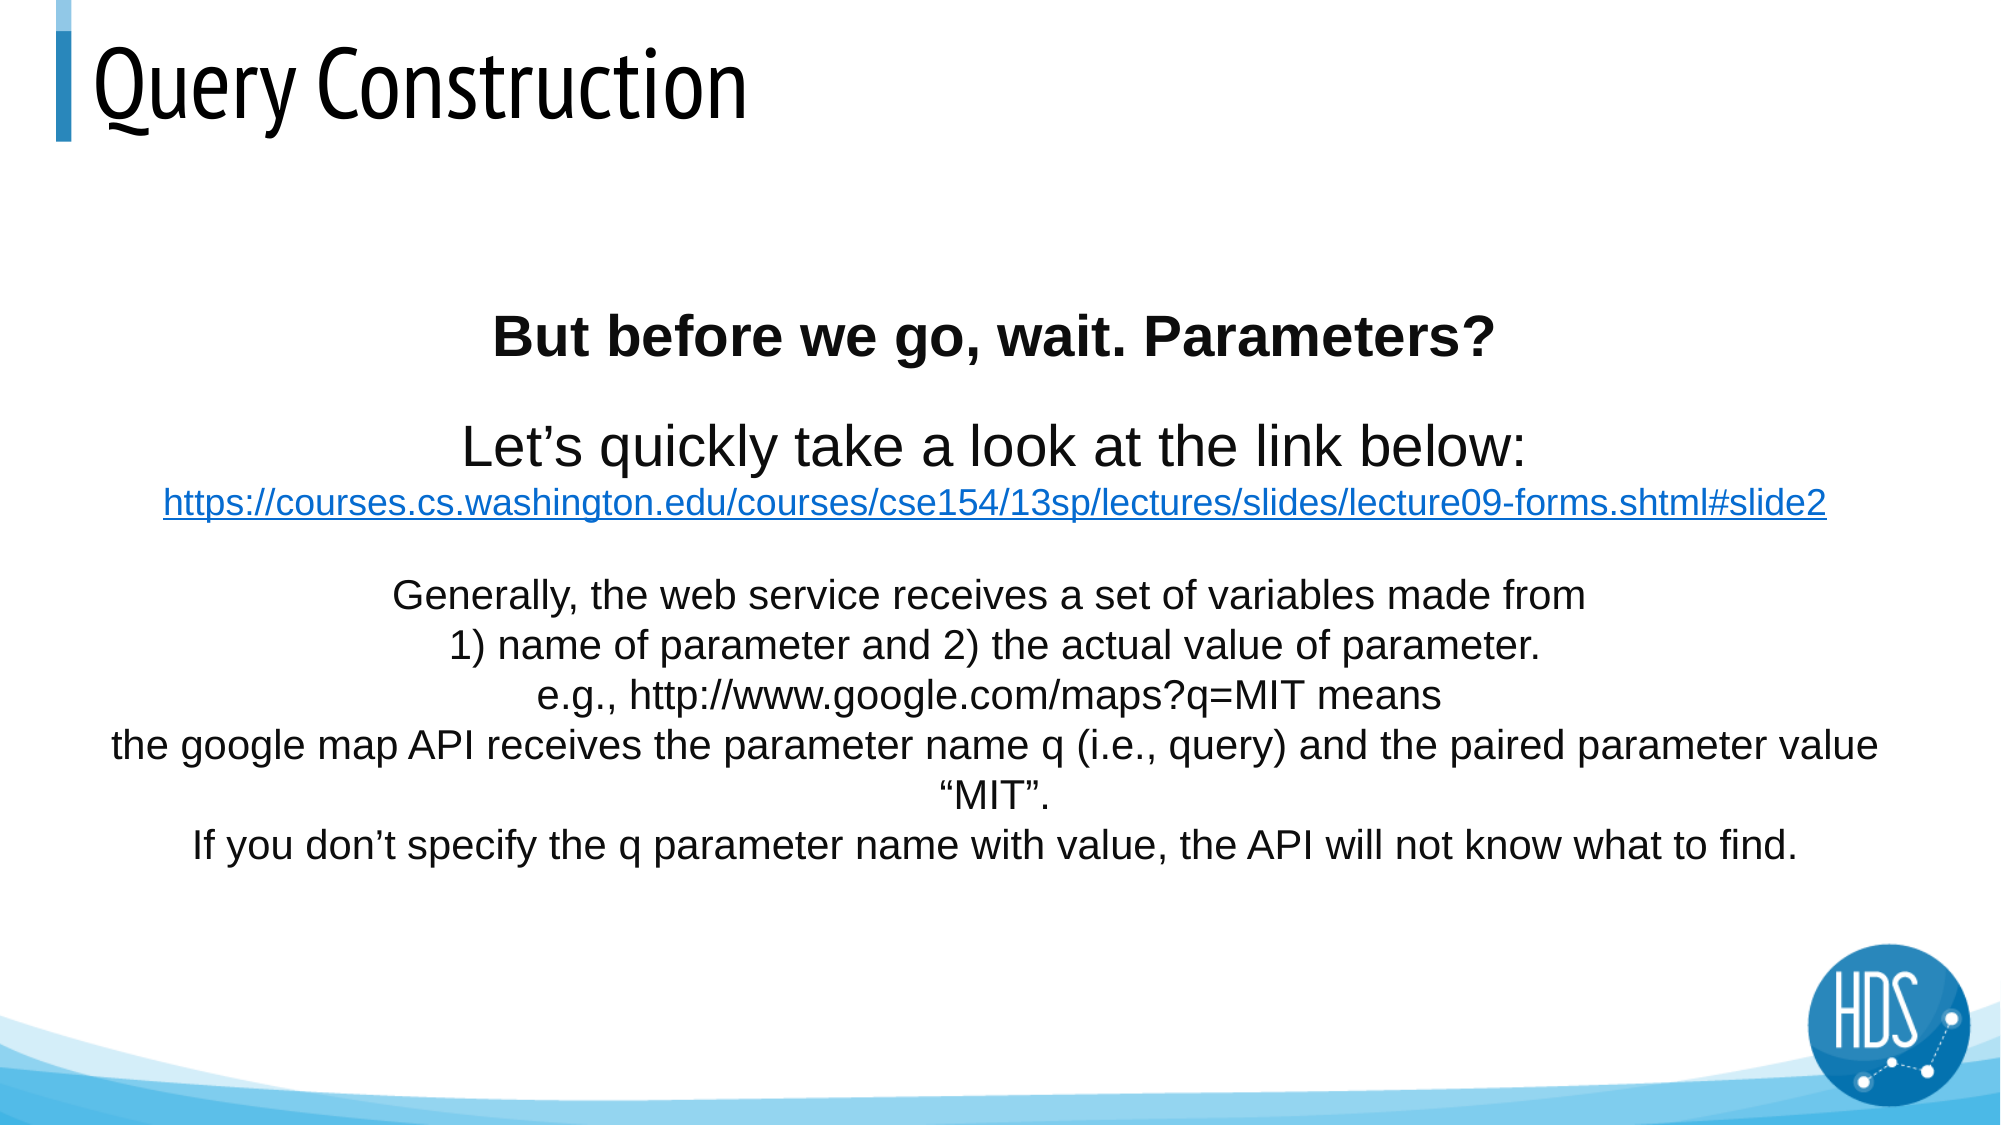

# Query Construction
But before we go, wait. Parameters?

Let’s quickly take a look at the link below:
https://courses.cs.washington.edu/courses/cse154/13sp/lectures/slides/lecture09-forms.shtml#slide2

Generally, the web service receives a set of variables made from
1) name of parameter and 2) the actual value of parameter.
e.g., http://www.google.com/maps?q=MIT means
the google map API receives the parameter name q (i.e., query) and the paired parameter value “MIT”.
If you don’t specify the q parameter name with value, the API will not know what to find.